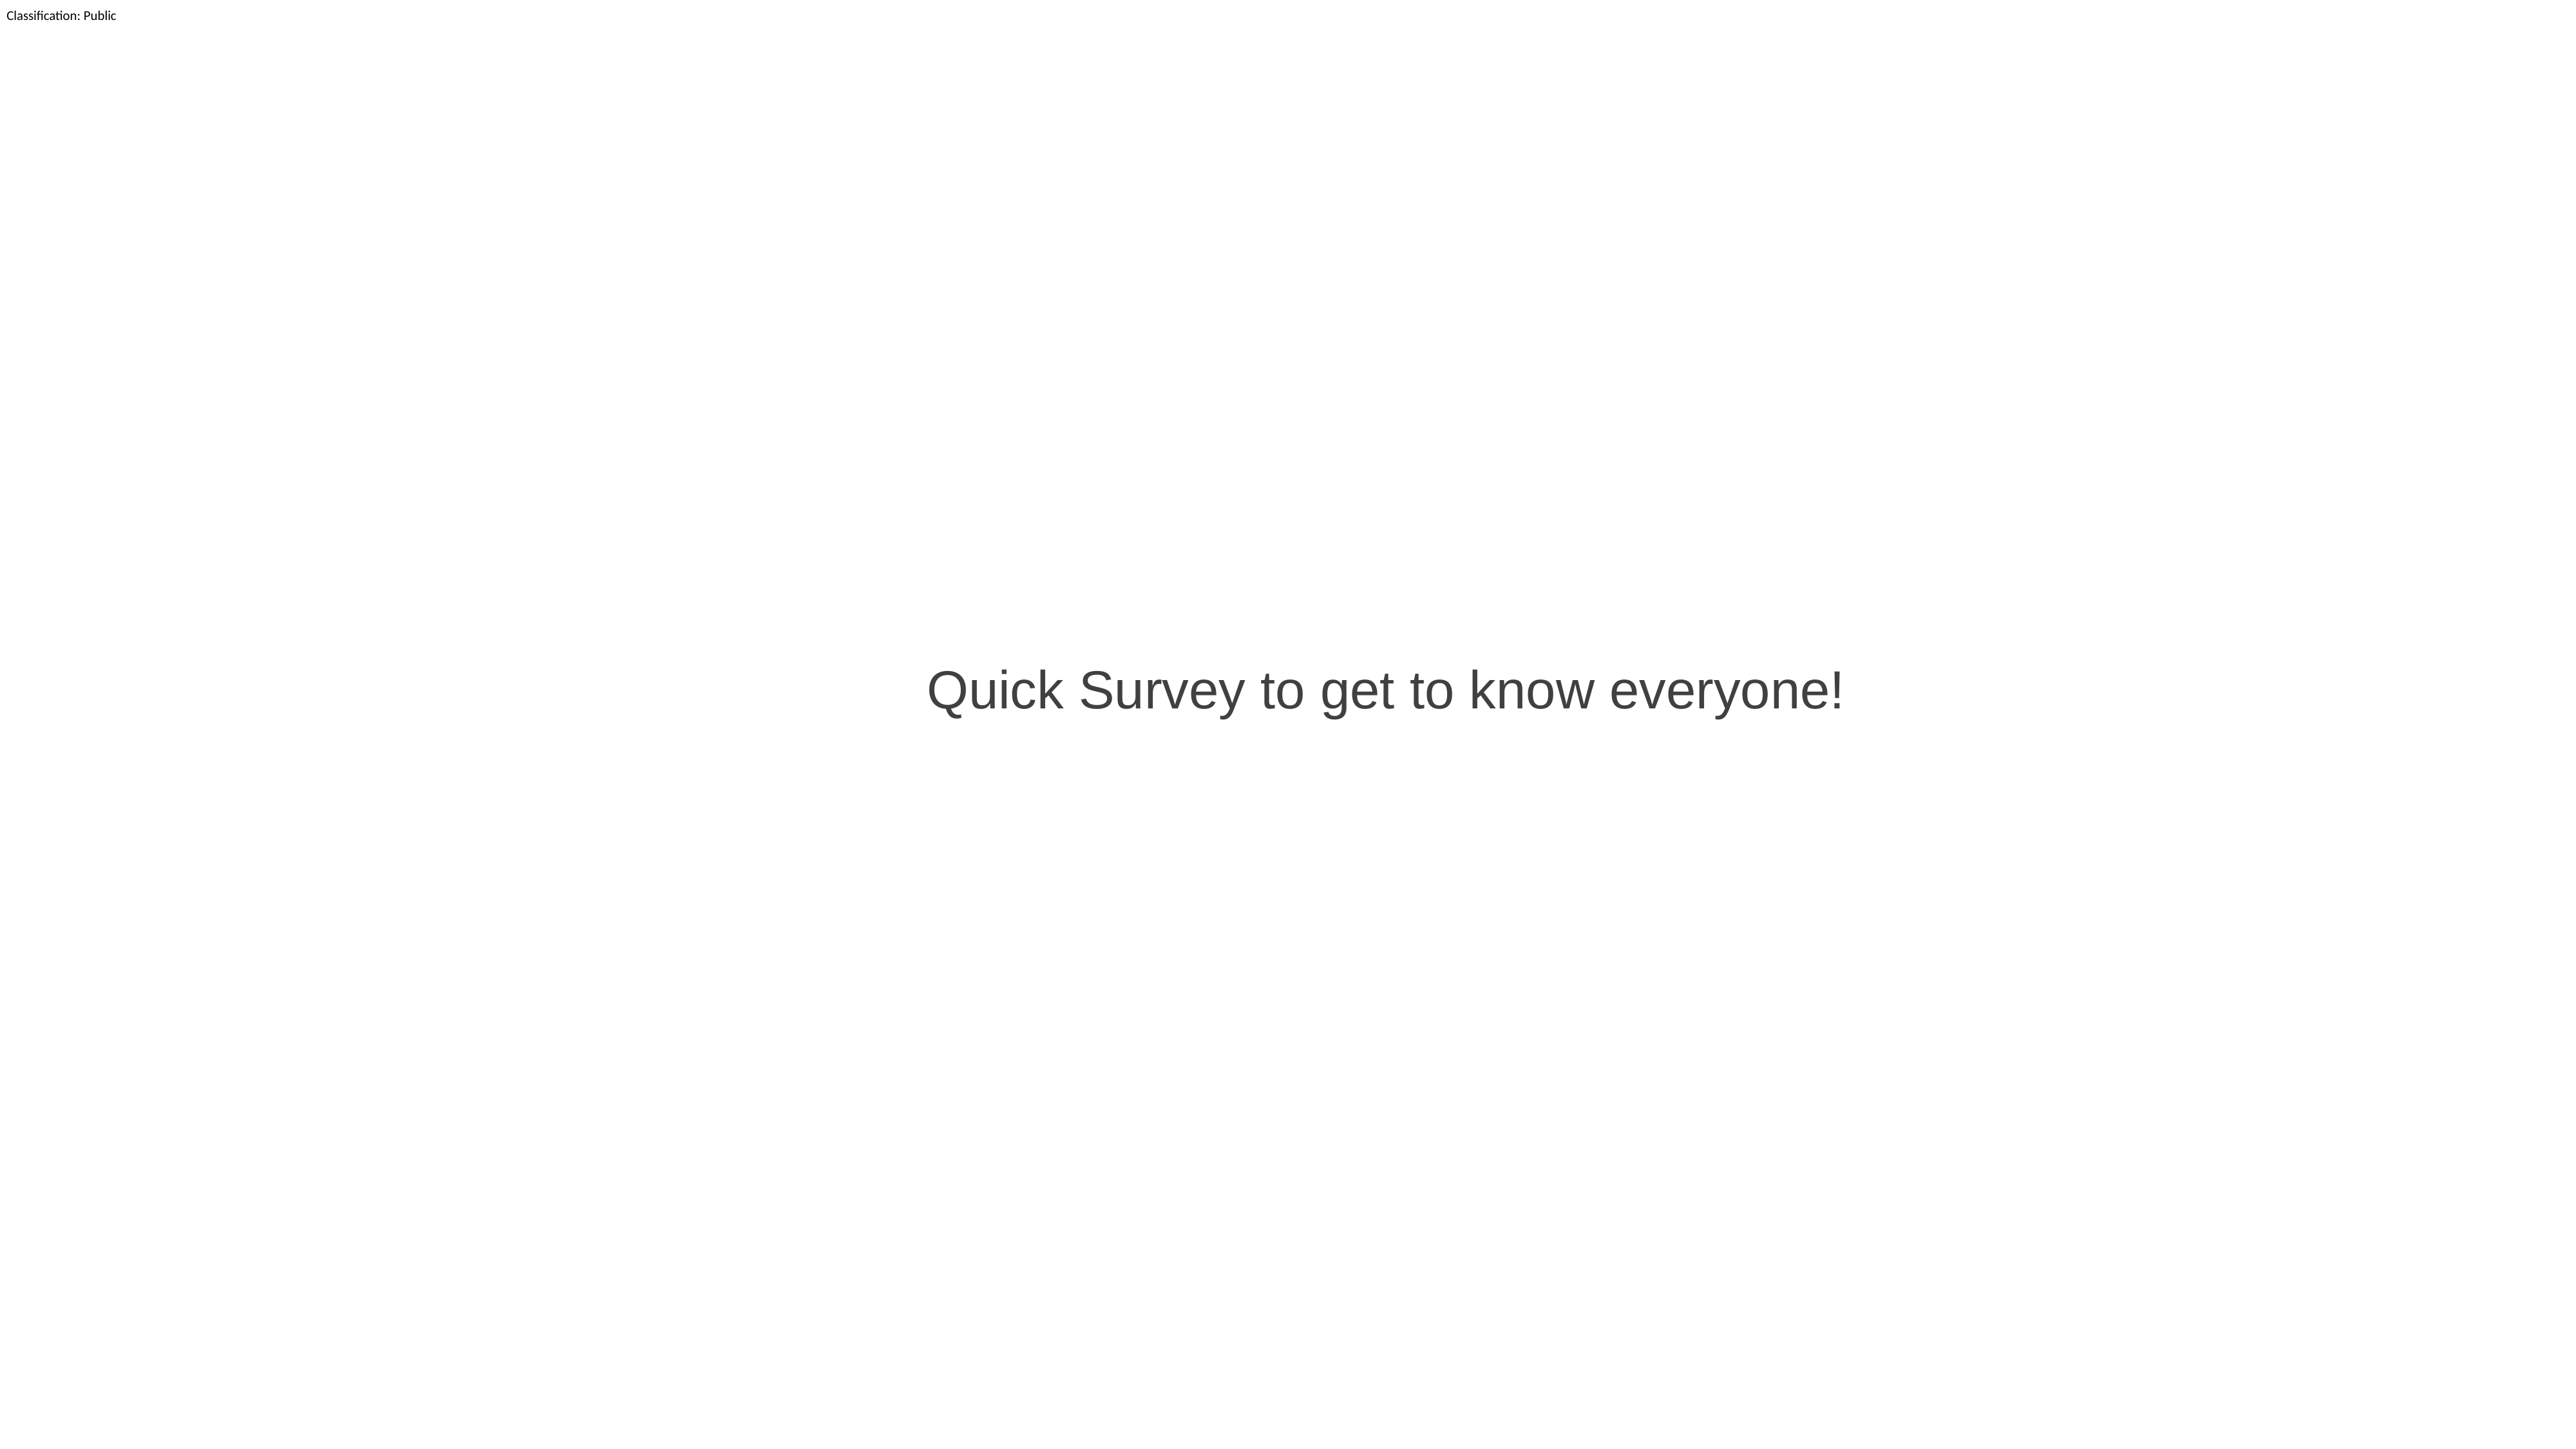

Quick Survey to get to know everyone!